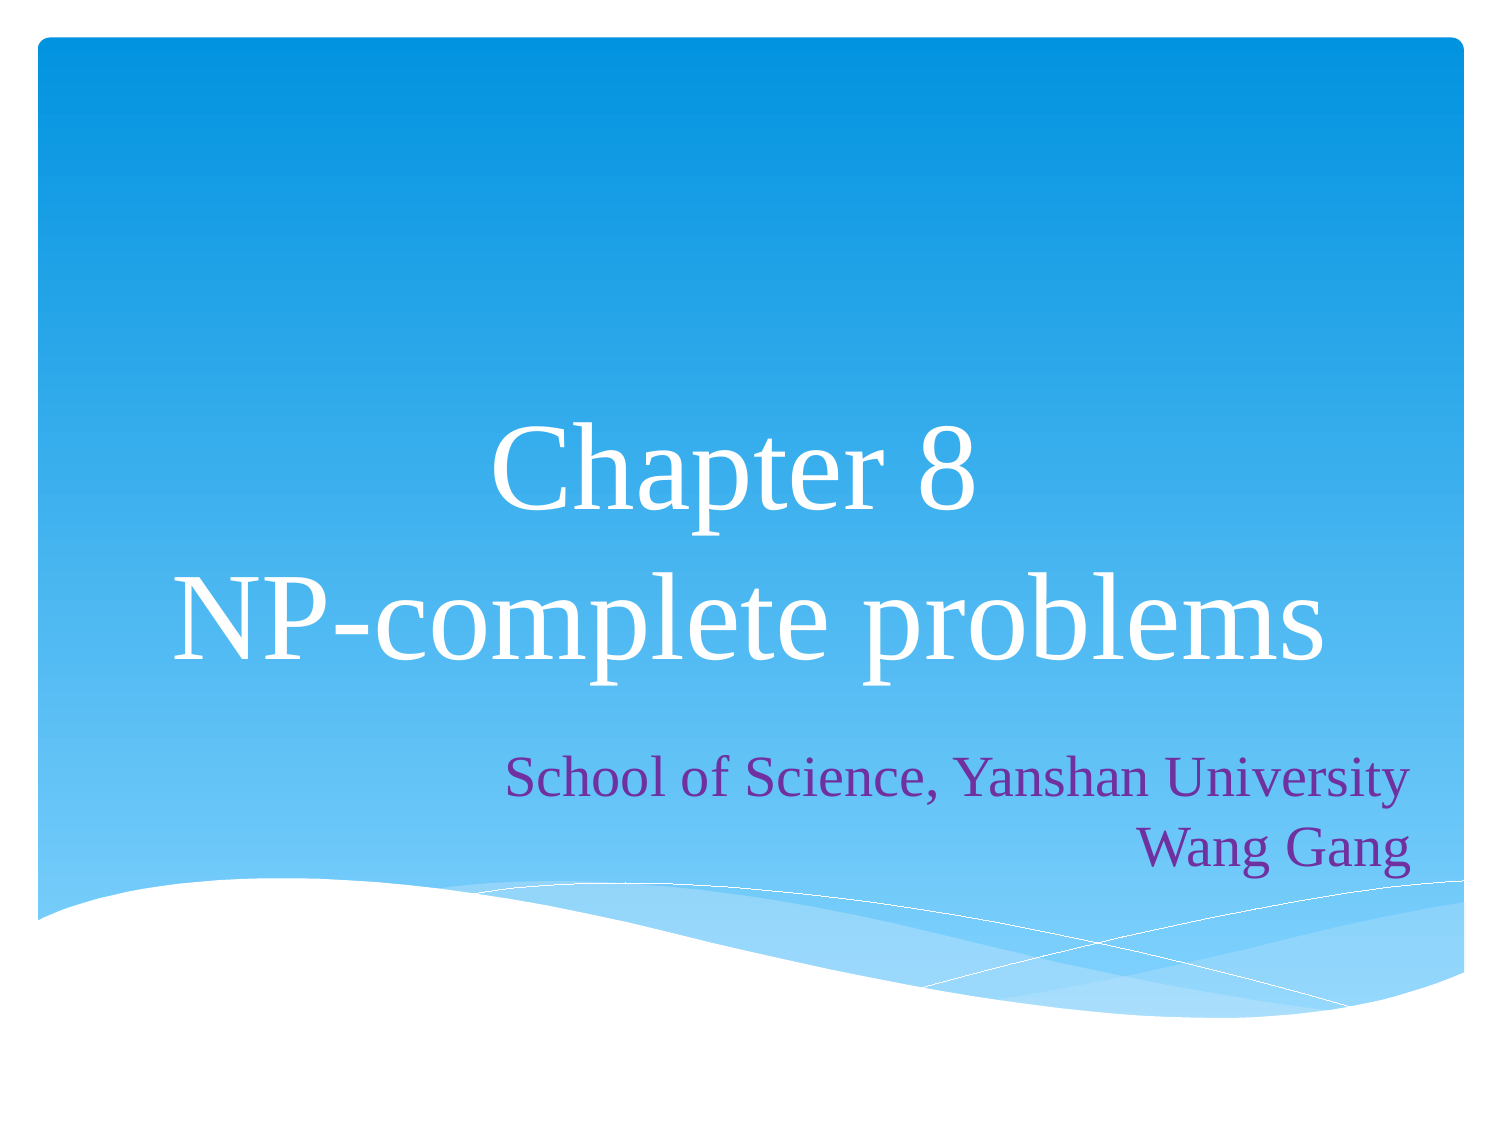

# Chapter 8 NP-complete problems
School of Science, Yanshan University
Wang Gang